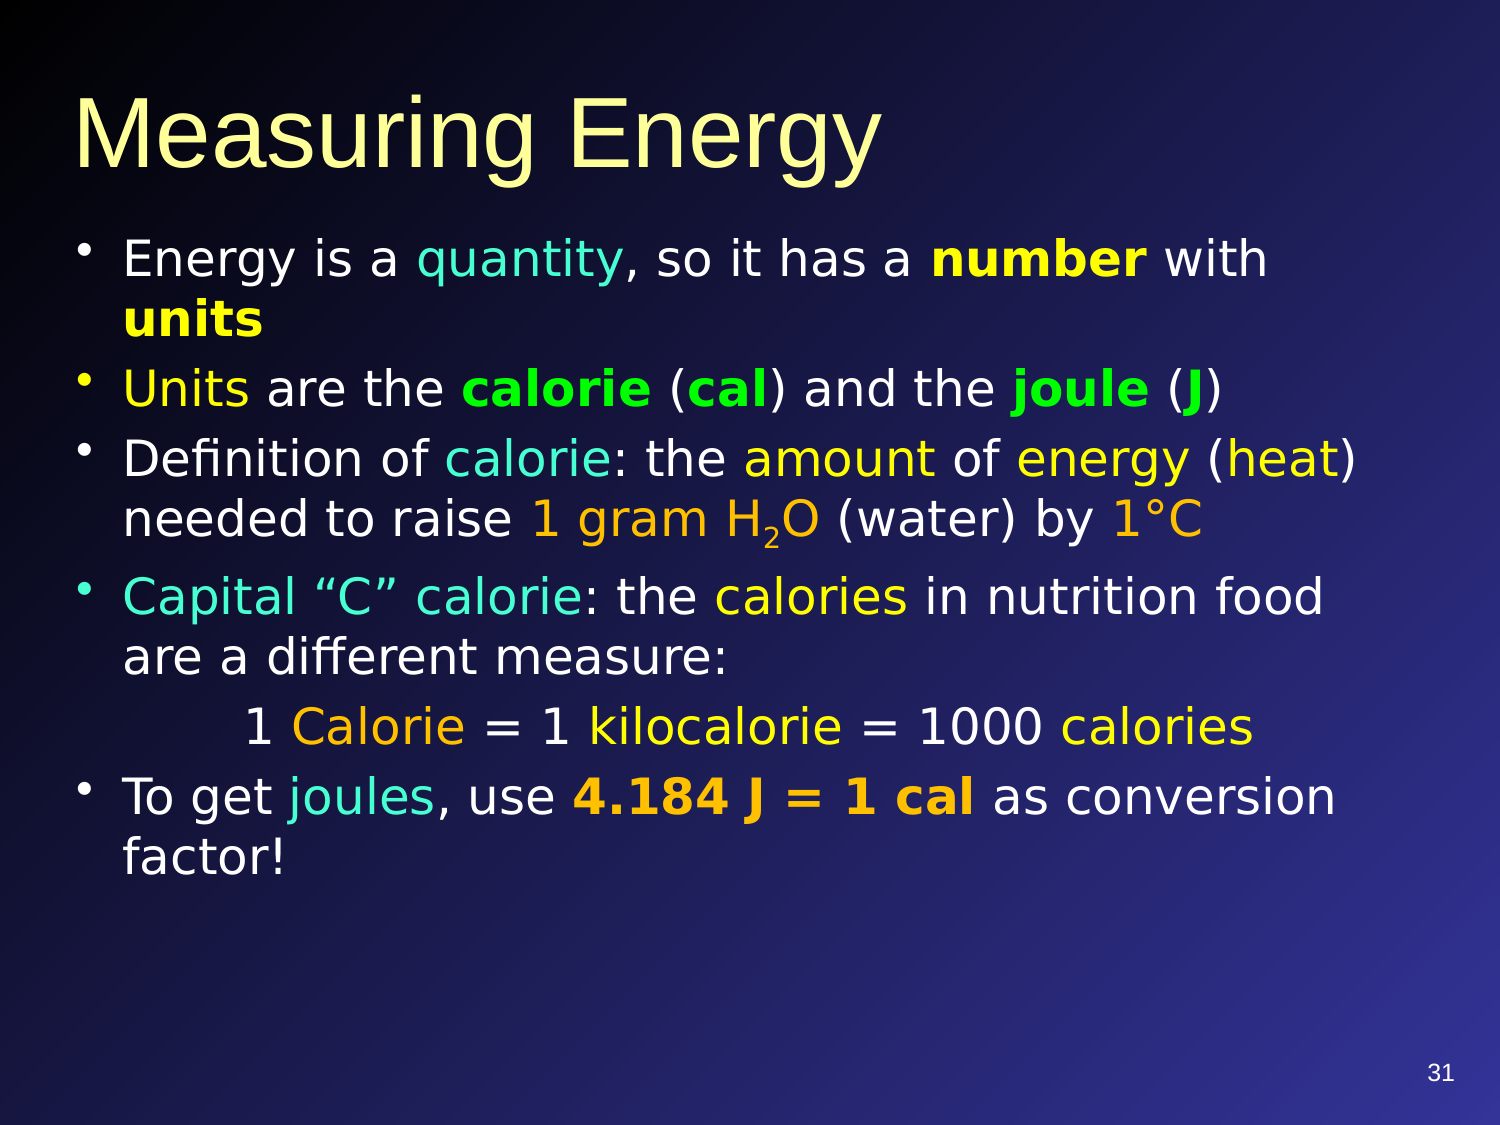

# Measuring Energy
Energy is a quantity, so it has a number with units
Units are the calorie (cal) and the joule (J)
Definition of calorie: the amount of energy (heat) needed to raise 1 gram H2O (water) by 1°C
Capital “C” calorie: the calories in nutrition food are a different measure:
1 Calorie = 1 kilocalorie = 1000 calories
To get joules, use 4.184 J = 1 cal as conversion factor!
31